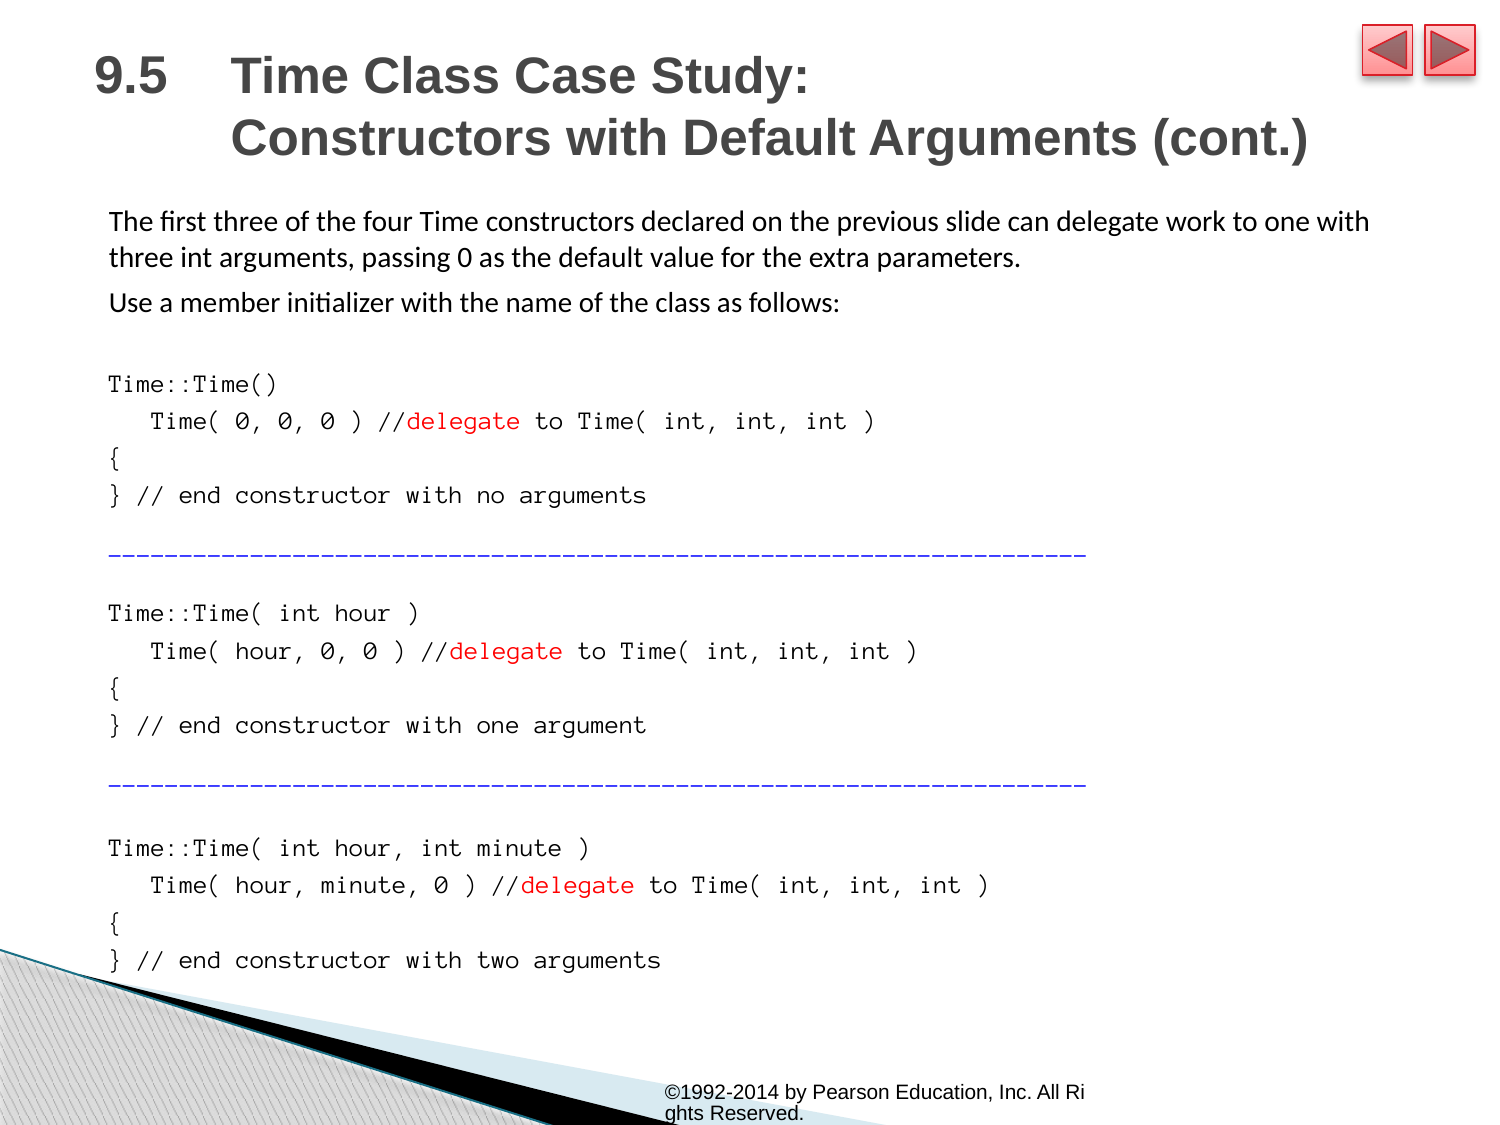

# 9.5  	Time Class Case Study: Constructors with Default Arguments (cont.)
The first three of the four Time constructors declared on the previous slide can delegate work to one with three int arguments, passing 0 as the default value for the extra parameters.
Use a member initializer with the name of the class as follows:
Time::Time()
   Time( 0, 0, 0 ) //delegate to Time( int, int, int )
{
} // end constructor with no arguments
---------------------------------------------------------------------
Time::Time( int hour )
   Time( hour, 0, 0 ) //delegate to Time( int, int, int )
{
} // end constructor with one argument
---------------------------------------------------------------------
Time::Time( int hour, int minute )
   Time( hour, minute, 0 ) //delegate to Time( int, int, int )
{
} // end constructor with two arguments

©1992-2014 by Pearson Education, Inc. All Rights Reserved.